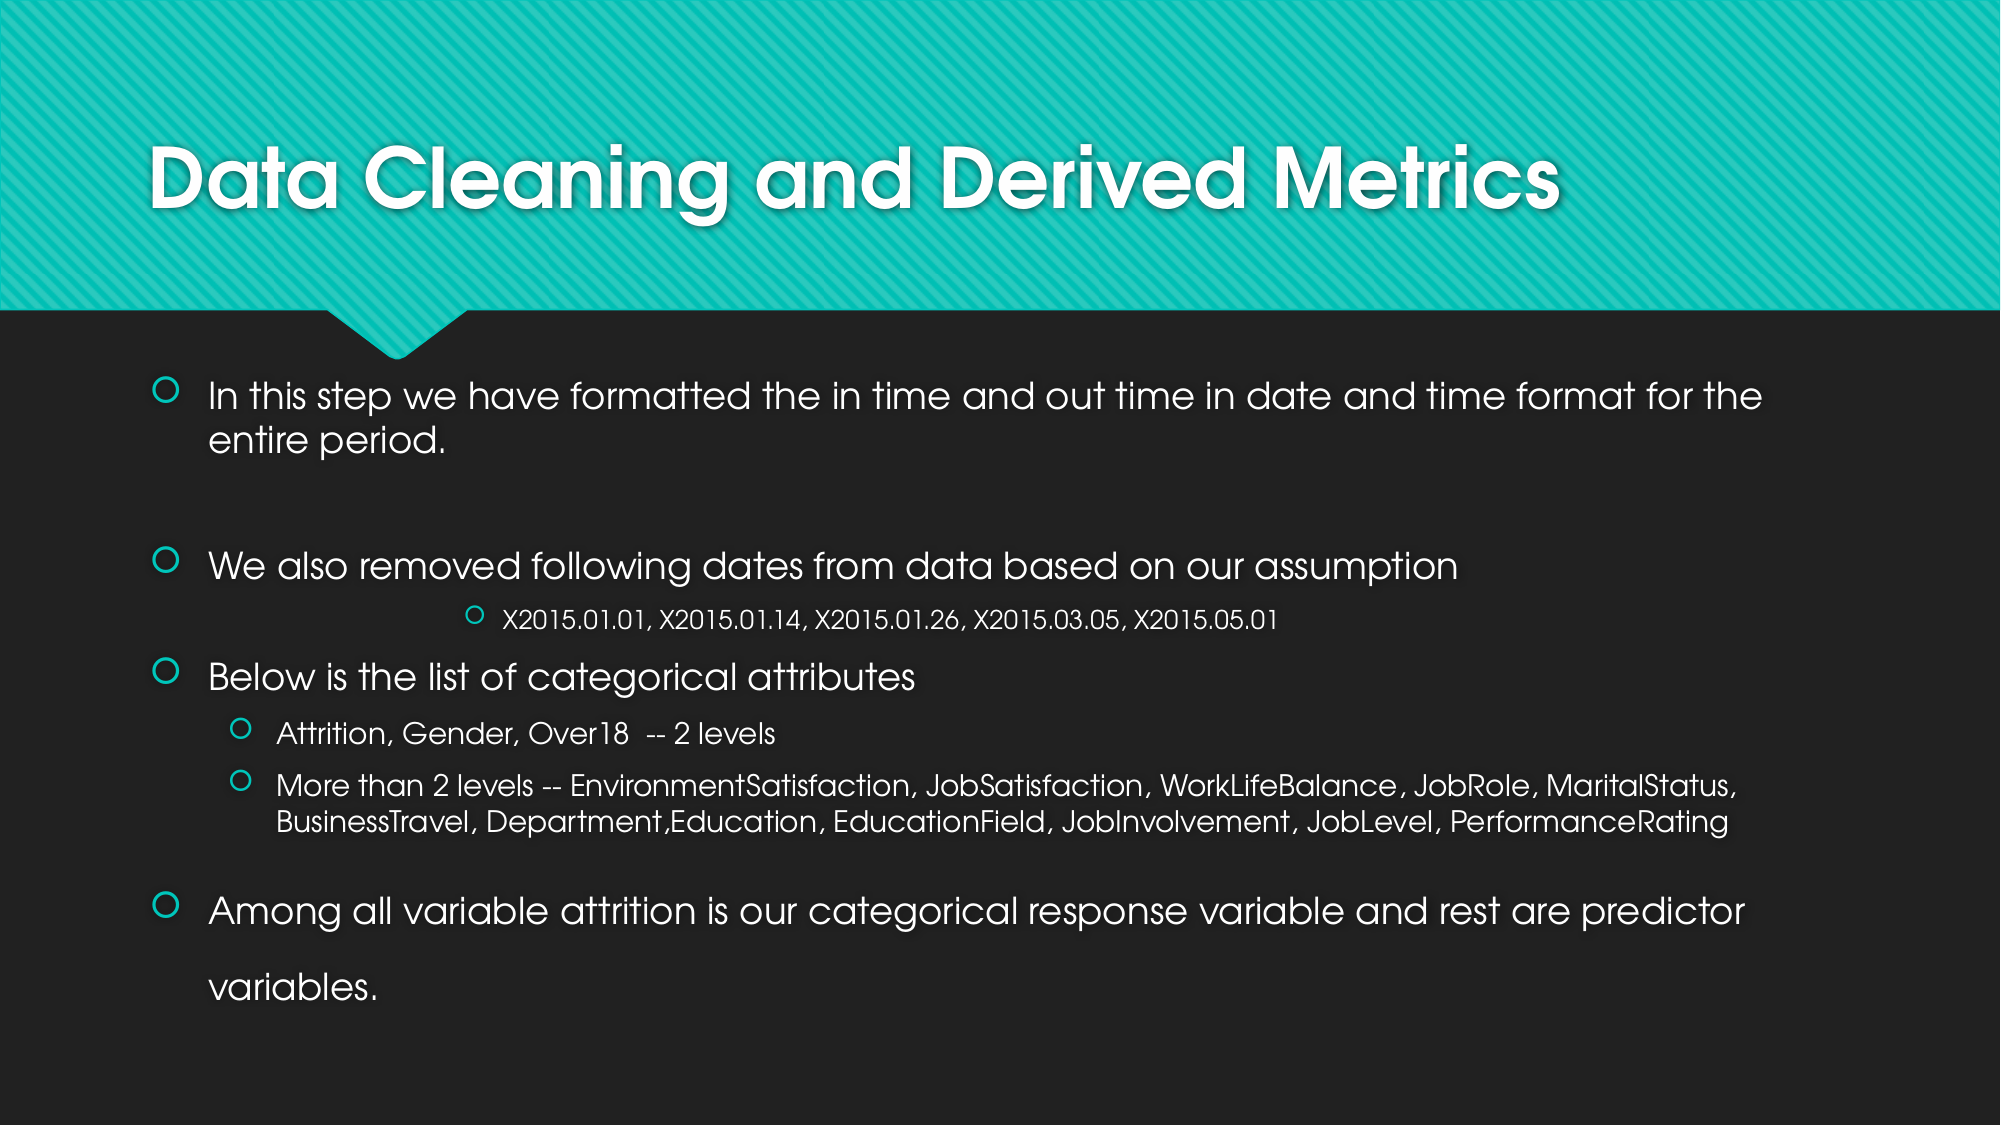

# Data Cleaning and Derived Metrics
In this step we have formatted the in time and out time in date and time format for the entire period.

We also removed following dates from data based on our assumption
X2015.01.01, X2015.01.14, X2015.01.26, X2015.03.05, X2015.05.01
Below is the list of categorical attributes
Attrition, Gender, Over18  -- 2 levels
More than 2 levels -- EnvironmentSatisfaction, JobSatisfaction, WorkLifeBalance, JobRole, MaritalStatus,  BusinessTravel, Department,Education, EducationField, JobInvolvement, JobLevel, PerformanceRating
Among all variable attrition is our categorical response variable and rest are predictor variables.